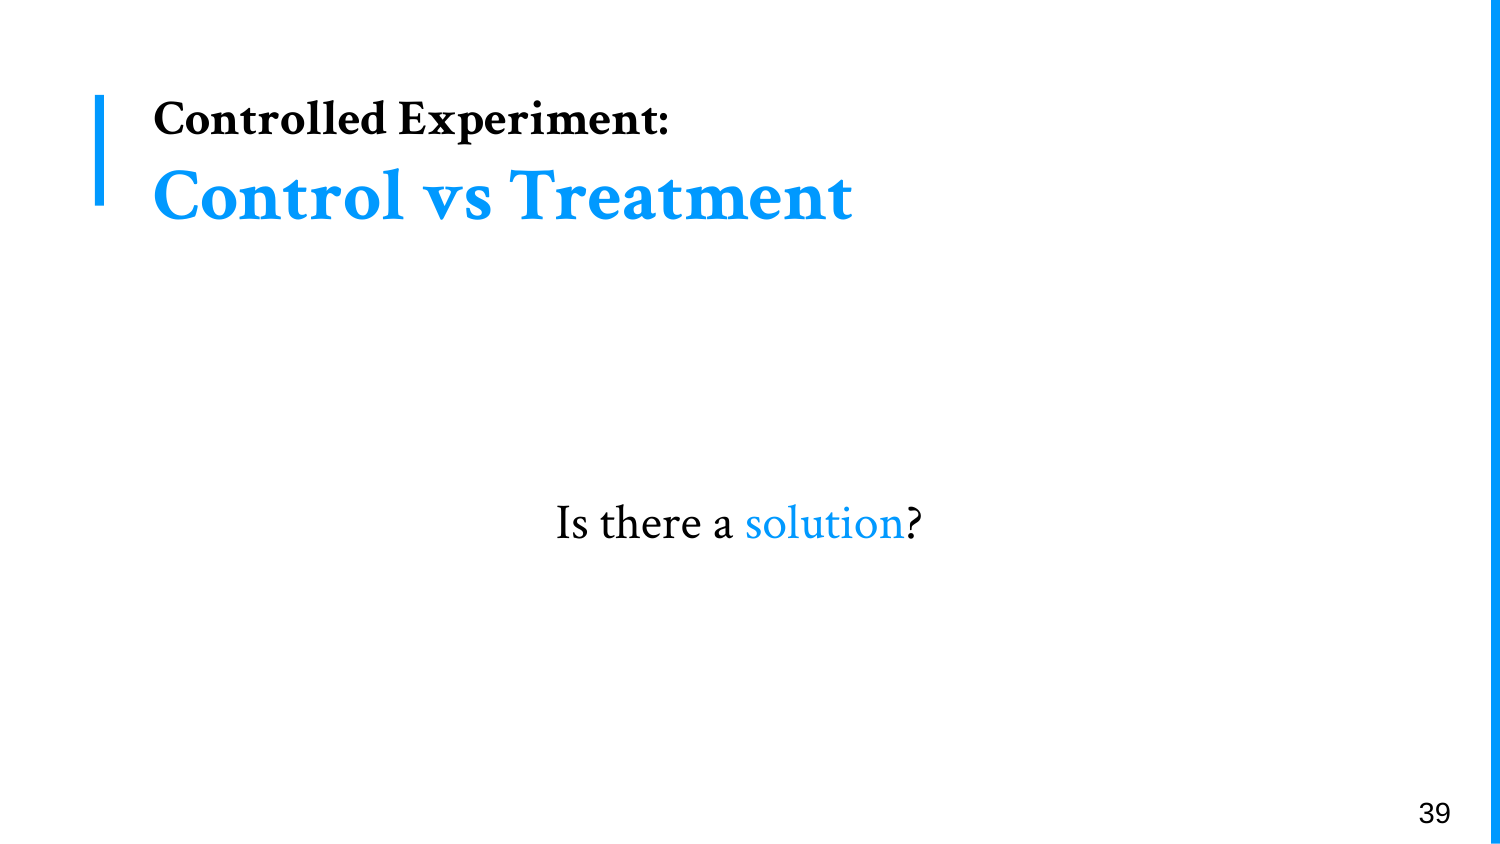

# Controlled Experiment:
Control vs Treatment

Is there a solution?
39